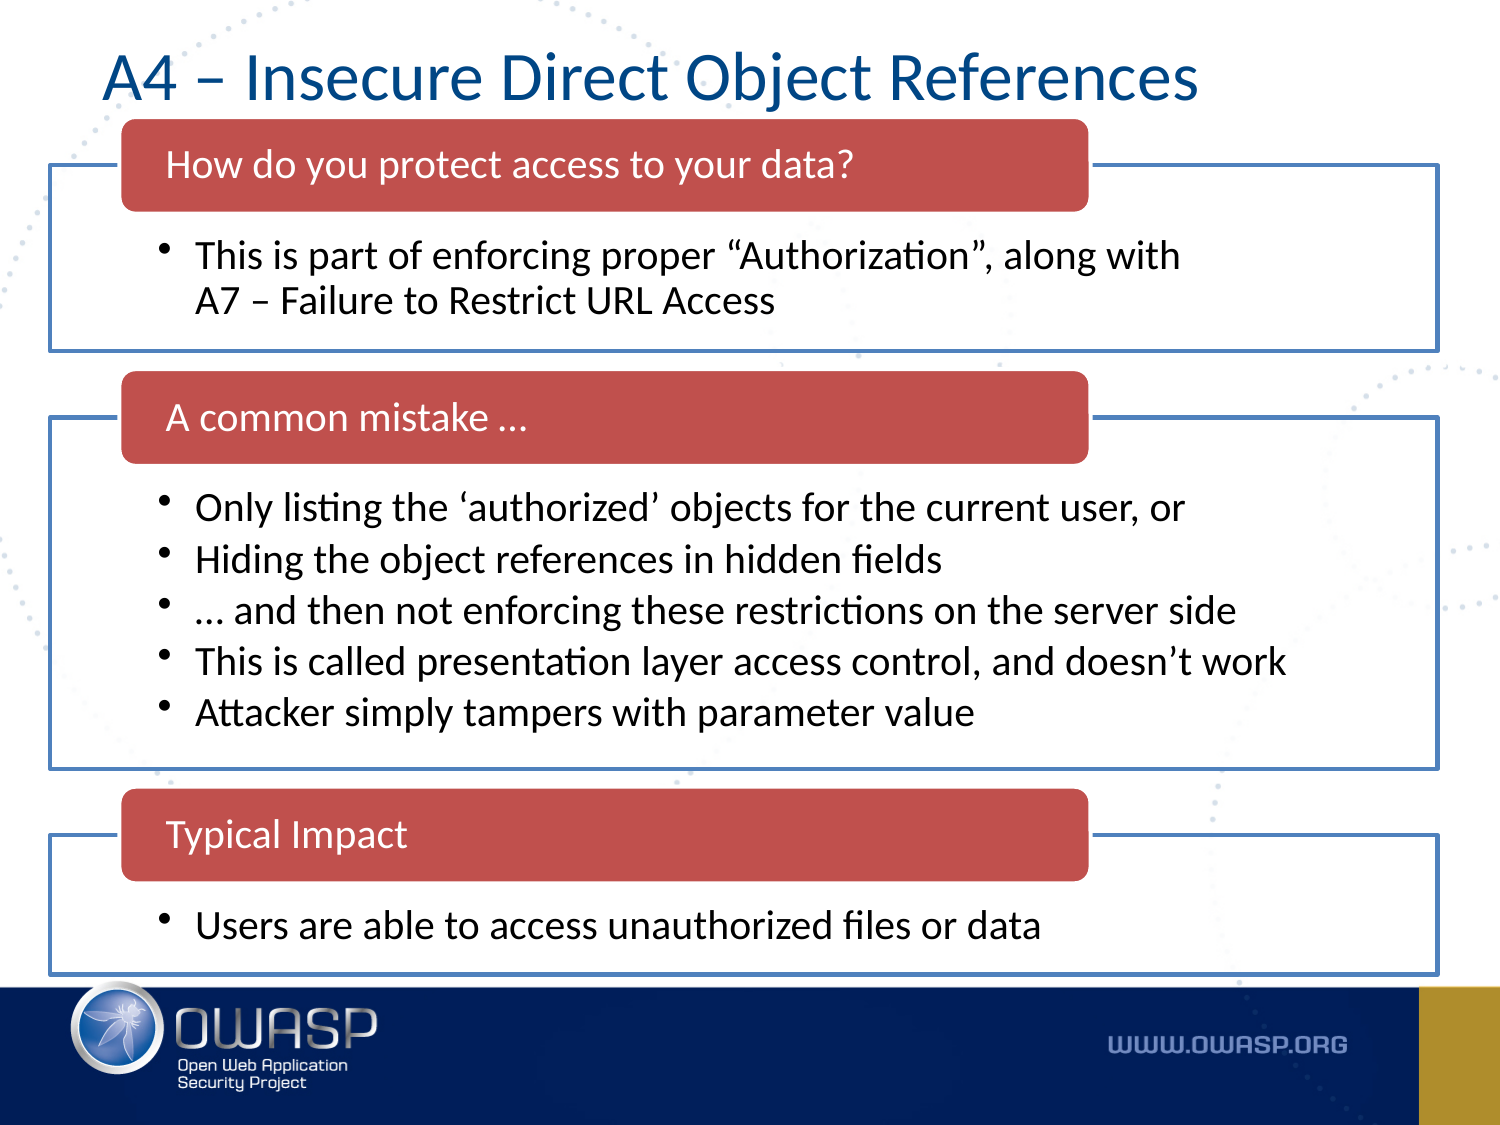

# A4 – Insecure Direct Object References
This is part of enforcing proper “Authorization”, along with
A7 – Failure to Restrict URL Access
How do you protect access to your data?
Only listing the ‘authorized’ objects for the current user, or
Hiding the object references in hidden fields
… and then not enforcing these restrictions on the server side
This is called presentation layer access control, and doesn’t work
Attacker simply tampers with parameter value
A common mistake …
Users are able to access unauthorized files or data
Typical Impact